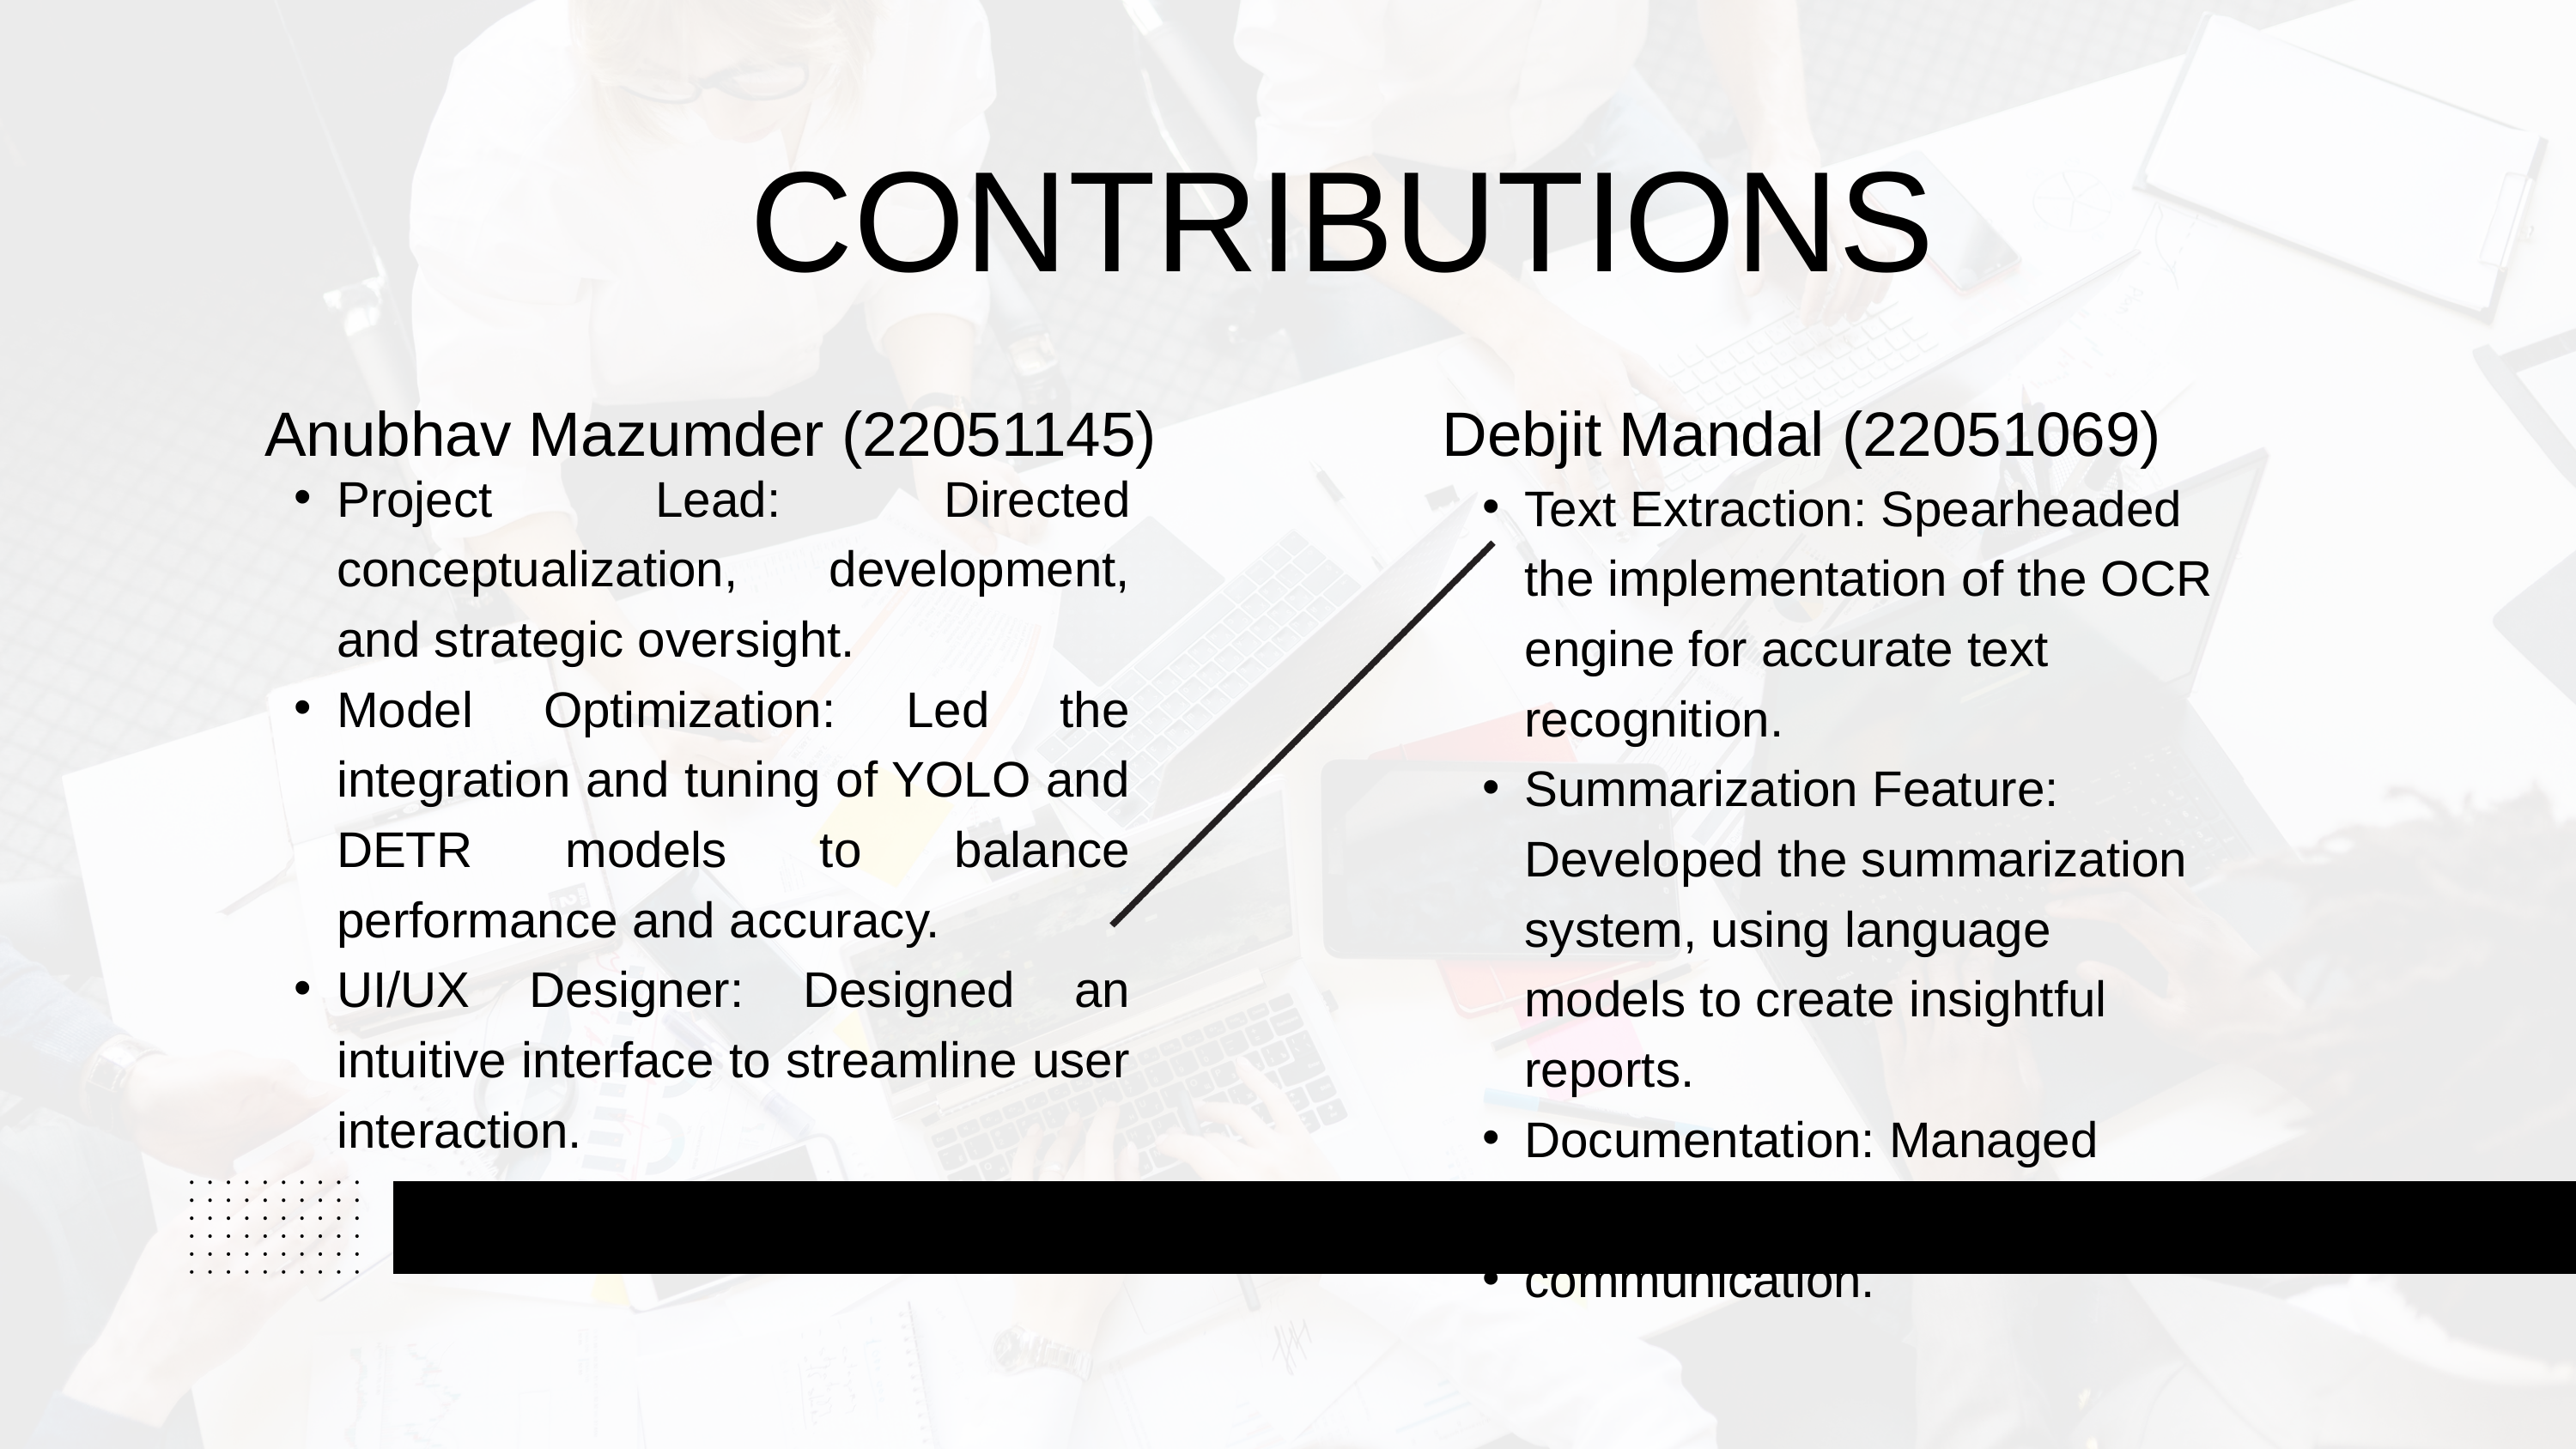

CONTRIBUTIONS
Anubhav Mazumder (22051145)
Debjit Mandal (22051069)
Project Lead: Directed conceptualization, development, and strategic oversight.
Model Optimization: Led the integration and tuning of YOLO and DETR models to balance performance and accuracy.
UI/UX Designer: Designed an intuitive interface to streamline user interaction.

Text Extraction: Spearheaded the implementation of the OCR engine for accurate text recognition.
Summarization Feature: Developed the summarization system, using language models to create insightful reports.
Documentation: Managed project documentation and
communication.